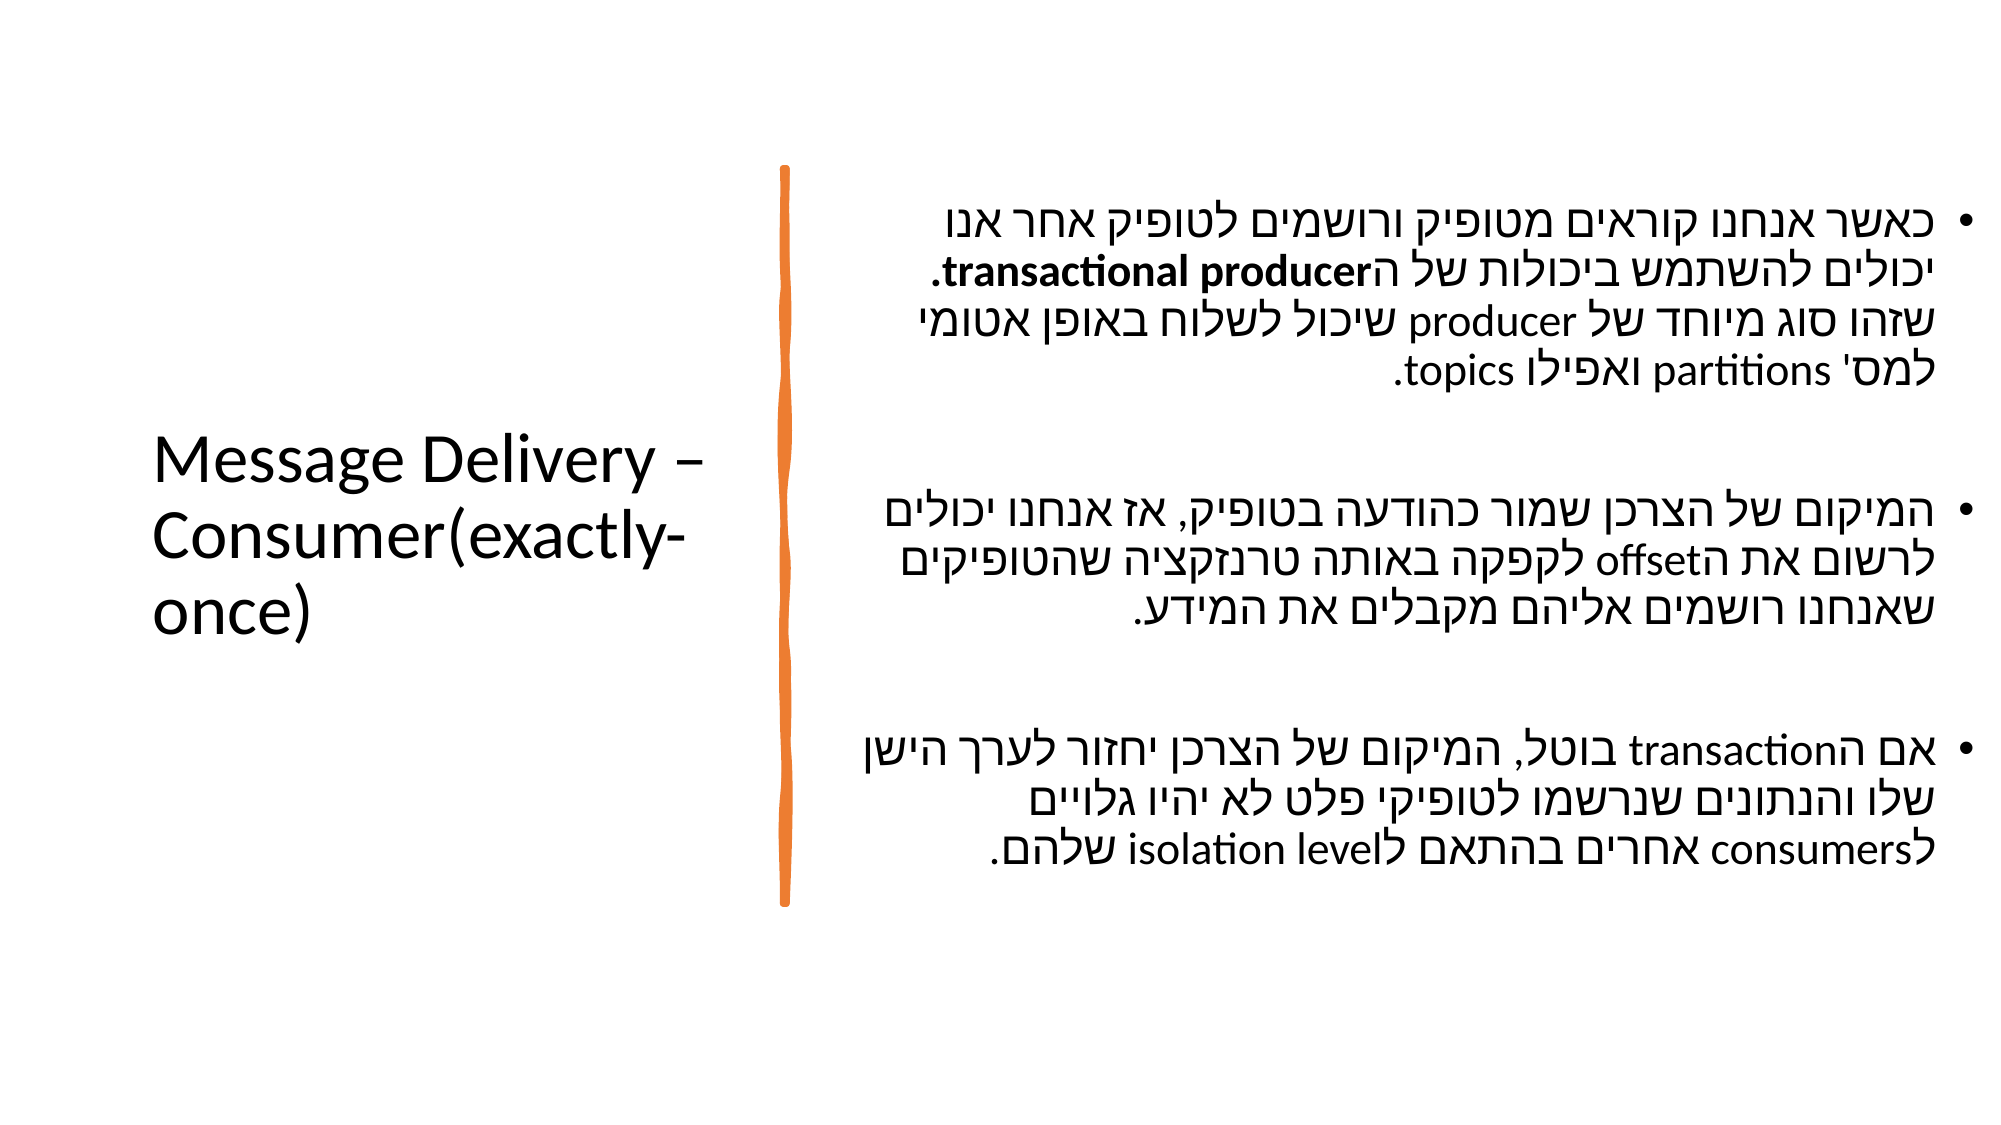

# Message Delivery – Consumer(exactly-once)
כאשר אנחנו קוראים מטופיק ורושמים לטופיק אחר אנו יכולים להשתמש ביכולות של הtransactional producer.
שזהו סוג מיוחד של producer שיכול לשלוח באופן אטומי למס' partitions ואפילו topics.

המיקום של הצרכן שמור כהודעה בטופיק, אז אנחנו יכולים לרשום את הoffset לקפקה באותה טרנזקציה שהטופיקים שאנחנו רושמים אליהם מקבלים את המידע.

אם הtransaction בוטל, המיקום של הצרכן יחזור לערך הישן שלו והנתונים שנרשמו לטופיקי פלט לא יהיו גלויים לconsumers אחרים בהתאם לisolation level שלהם.